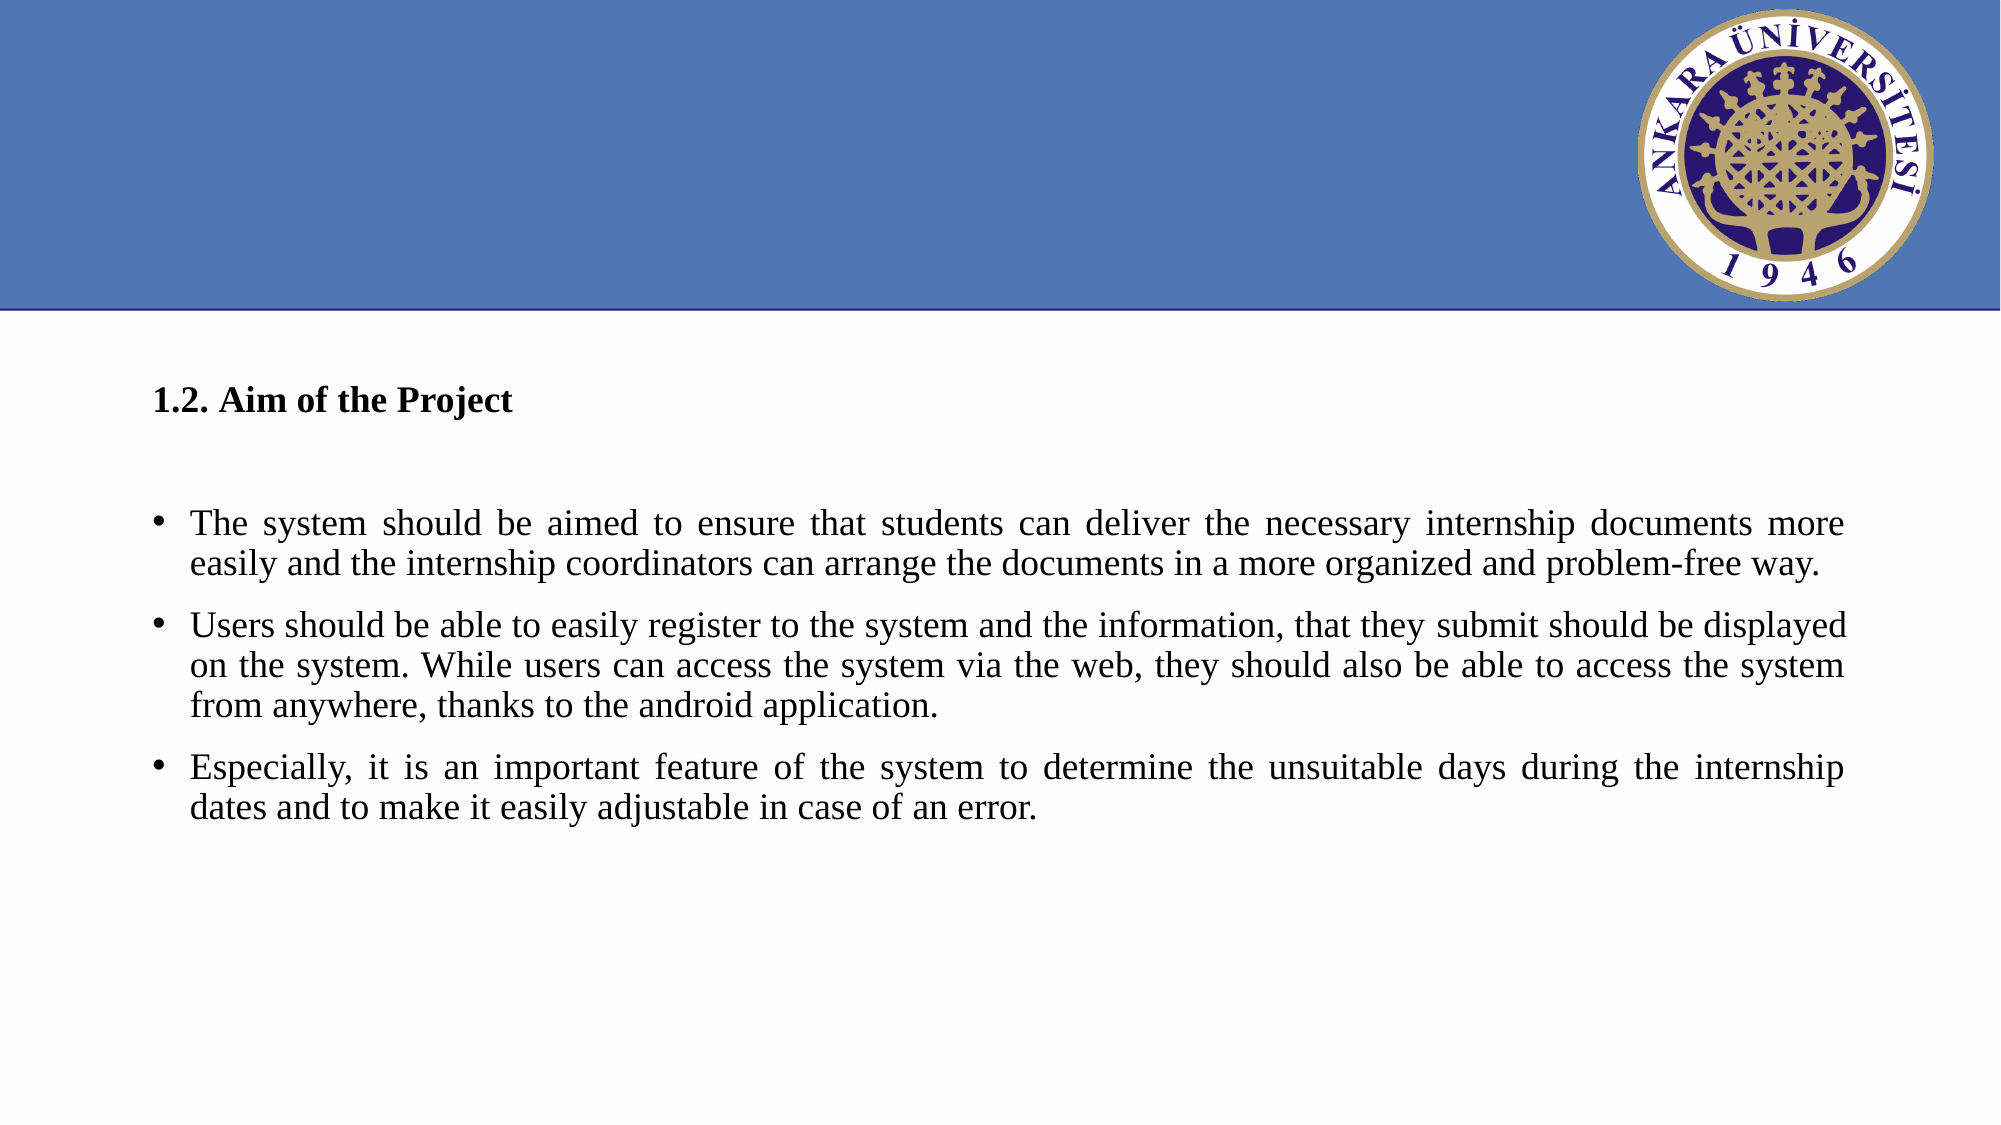

1.2. Aim of the Project

The system should be aimed to ensure that students can deliver the necessary internship documents more easily and the internship coordinators can arrange the documents in a more organized and problem-free way.
Users should be able to easily register to the system and the information, that they submit should be displayed on the system. While users can access the system via the web, they should also be able to access the system from anywhere, thanks to the android application.
Especially, it is an important feature of the system to determine the unsuitable days during the internship dates and to make it easily adjustable in case of an error.